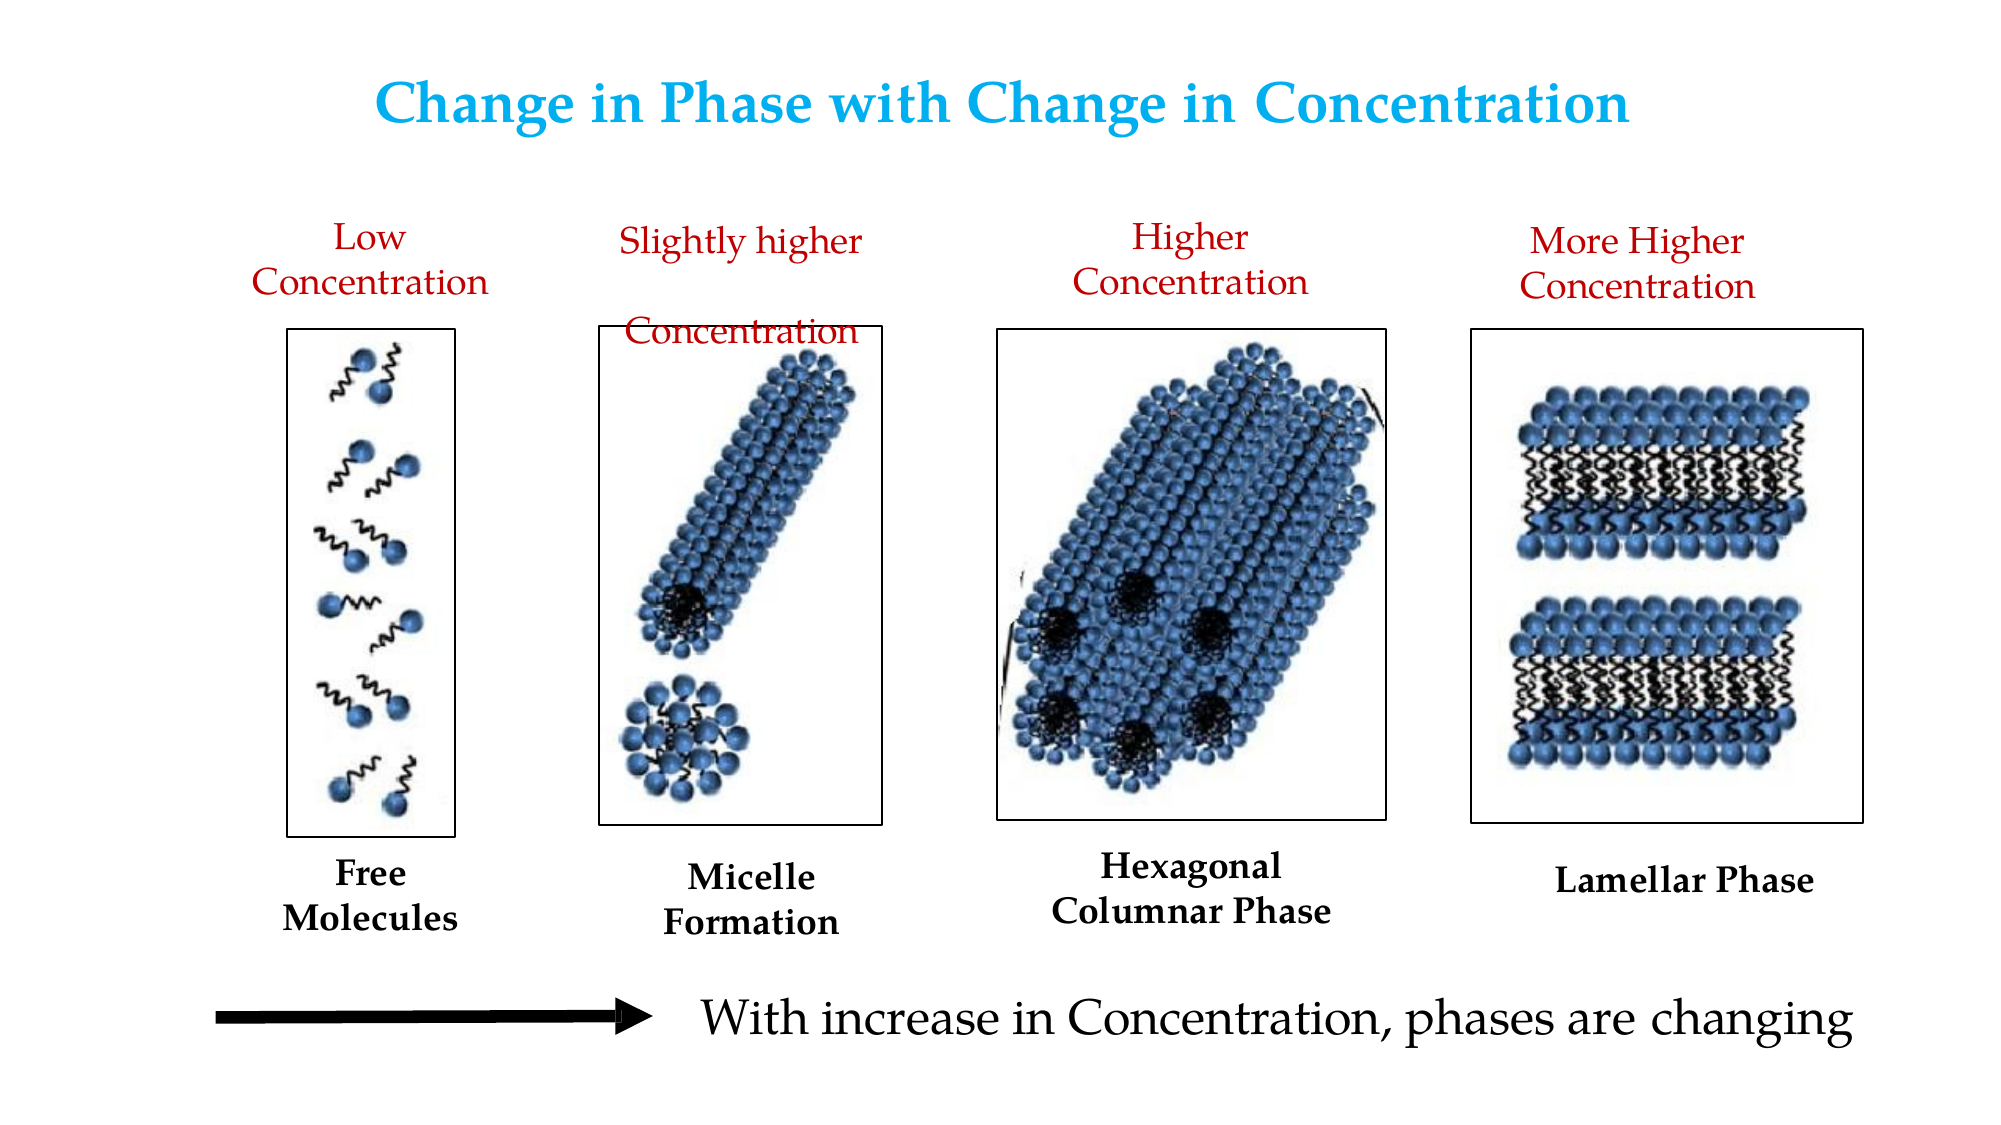

# Change in Phase with Change in Concentration
Higher  Concentration
Low  Concentration
Slightly higher  Concentration
More Higher  Concentration

Hexagonal
Columnar Phase
Free
Molecules
Micelle  Formation
Lamellar Phase
With increase in Concentration, phases are changing